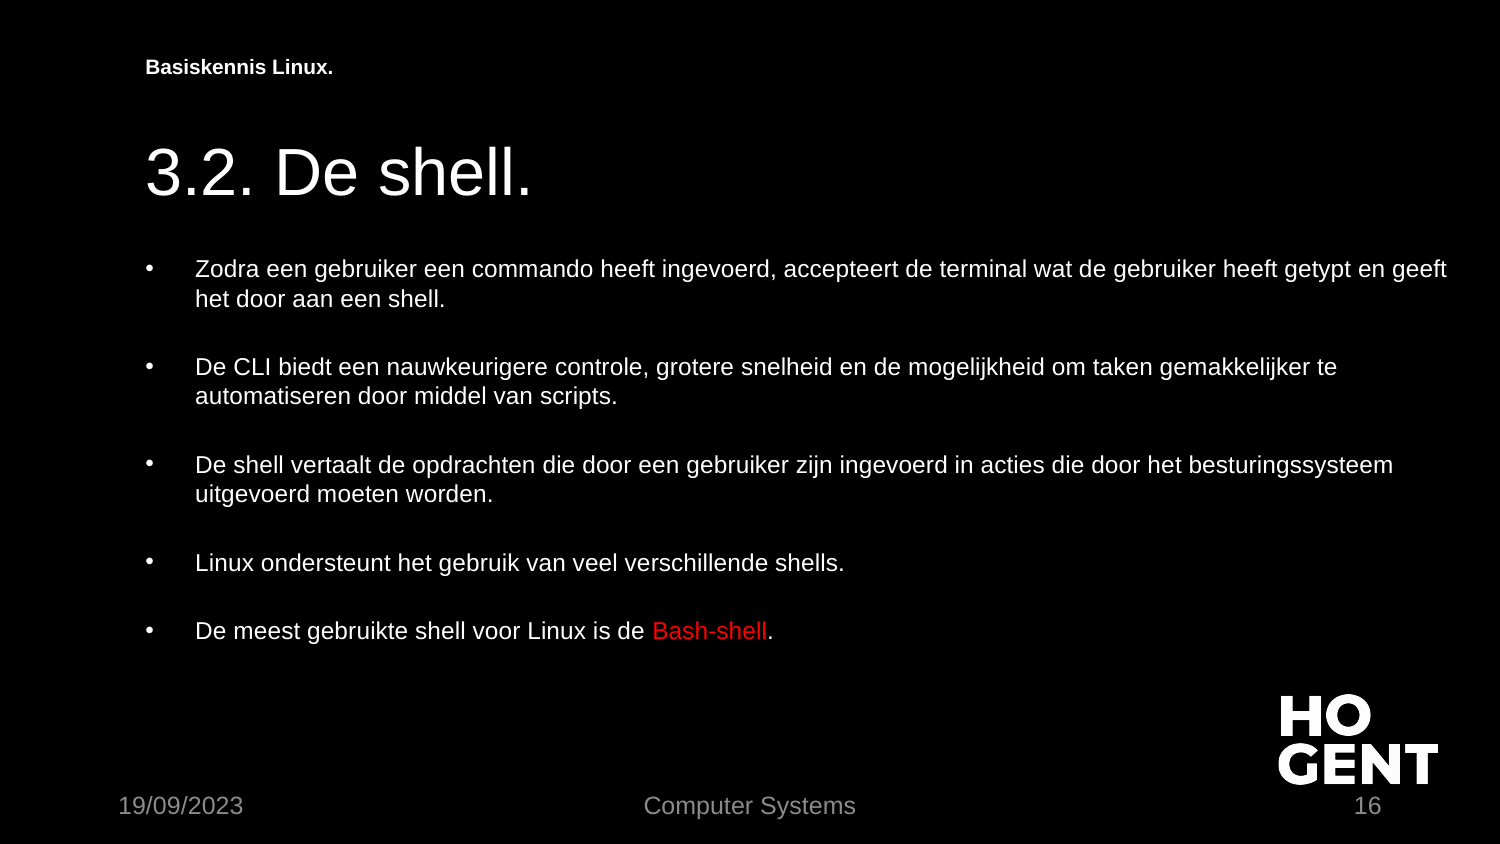

Basiskennis Linux.
# 3.2. De shell.
Zodra een gebruiker een commando heeft ingevoerd, accepteert de terminal wat de gebruiker heeft getypt en geeft het door aan een shell.

De CLI biedt een nauwkeurigere controle, grotere snelheid en de mogelijkheid om taken gemakkelijker te automatiseren door middel van scripts.

De shell vertaalt de opdrachten die door een gebruiker zijn ingevoerd in acties die door het besturingssysteem uitgevoerd moeten worden.

Linux ondersteunt het gebruik van veel verschillende shells.

De meest gebruikte shell voor Linux is de Bash-shell.
19/09/2023
Computer Systems
16